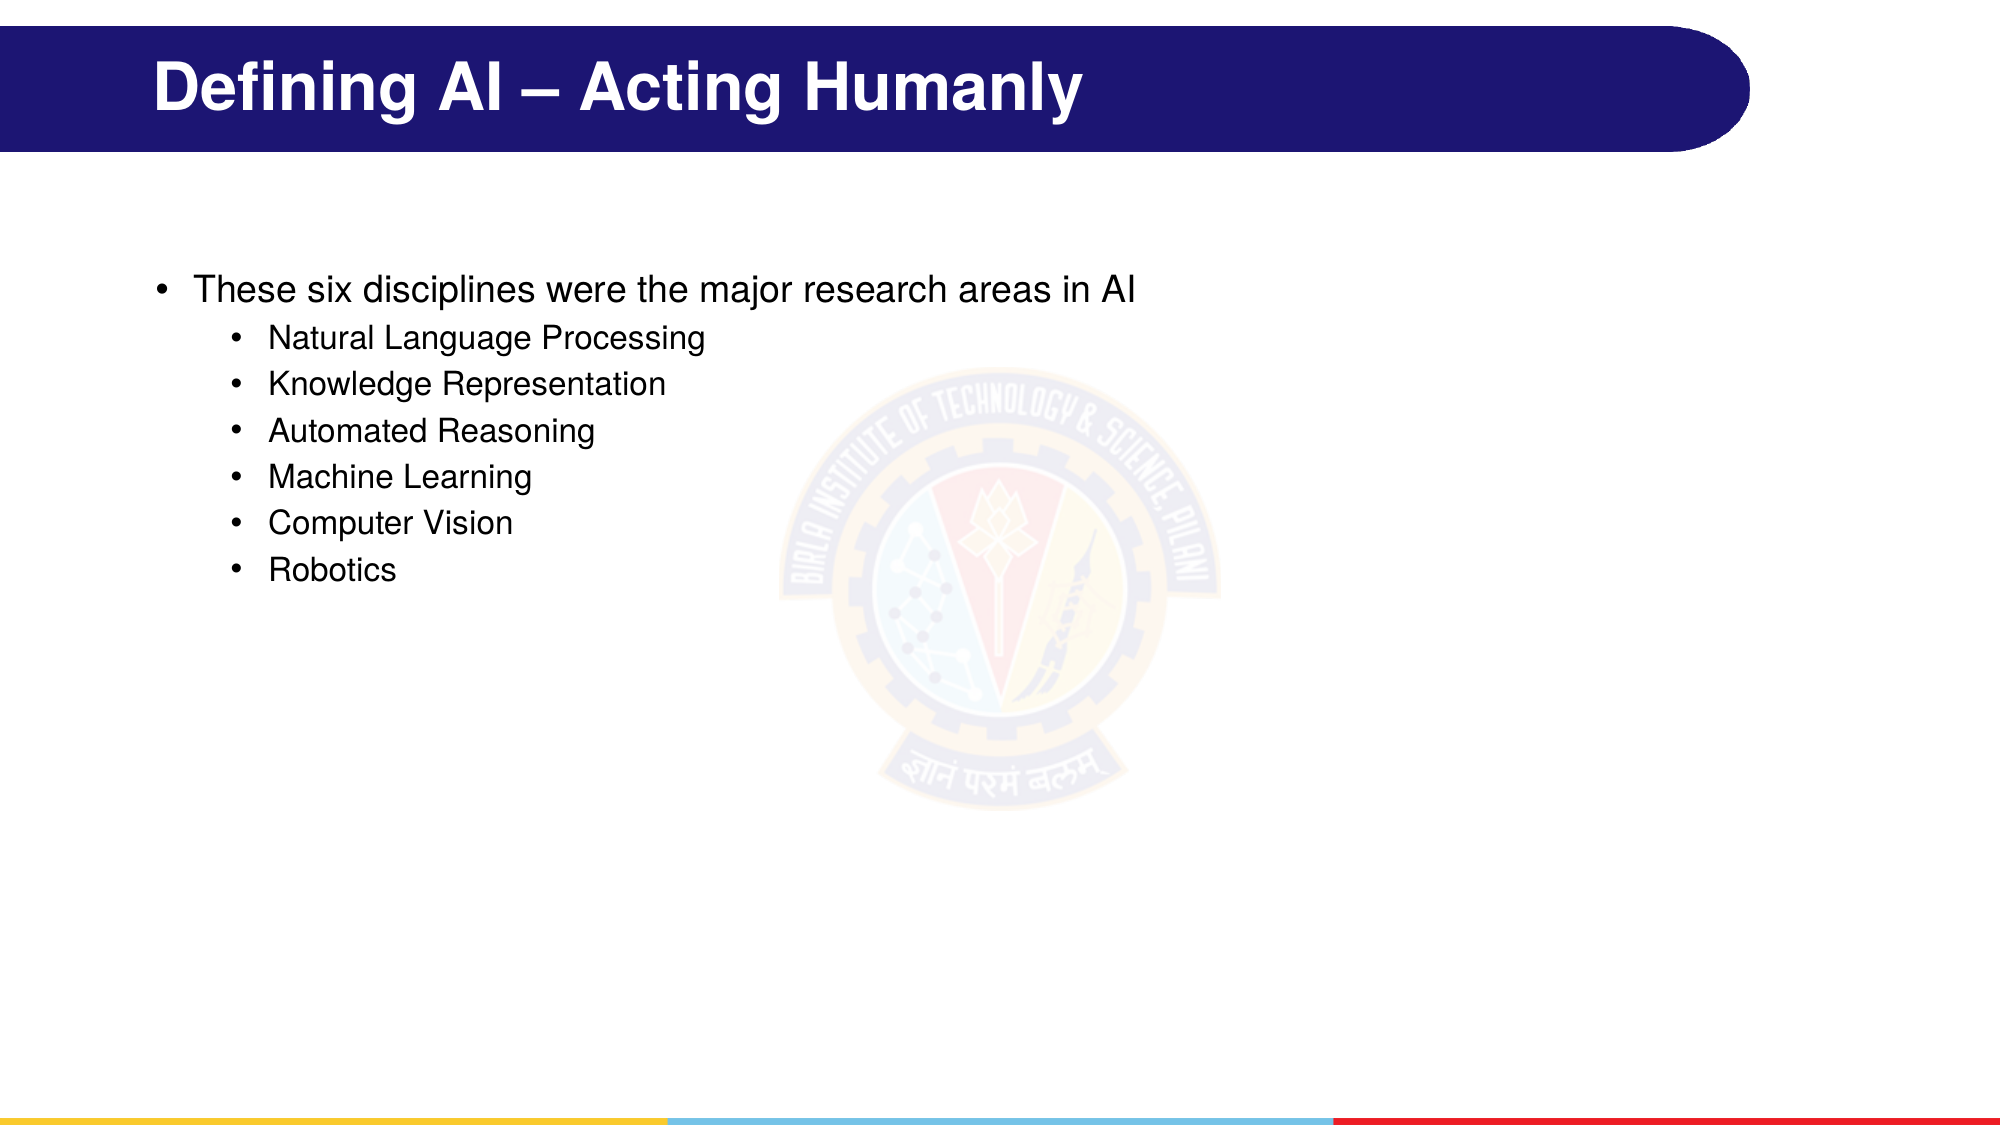

# Defining AI – Acting Humanly

These six disciplines were the major research areas in AI
Natural Language Processing
Knowledge Representation
Automated Reasoning
Machine Learning
Computer Vision
Robotics